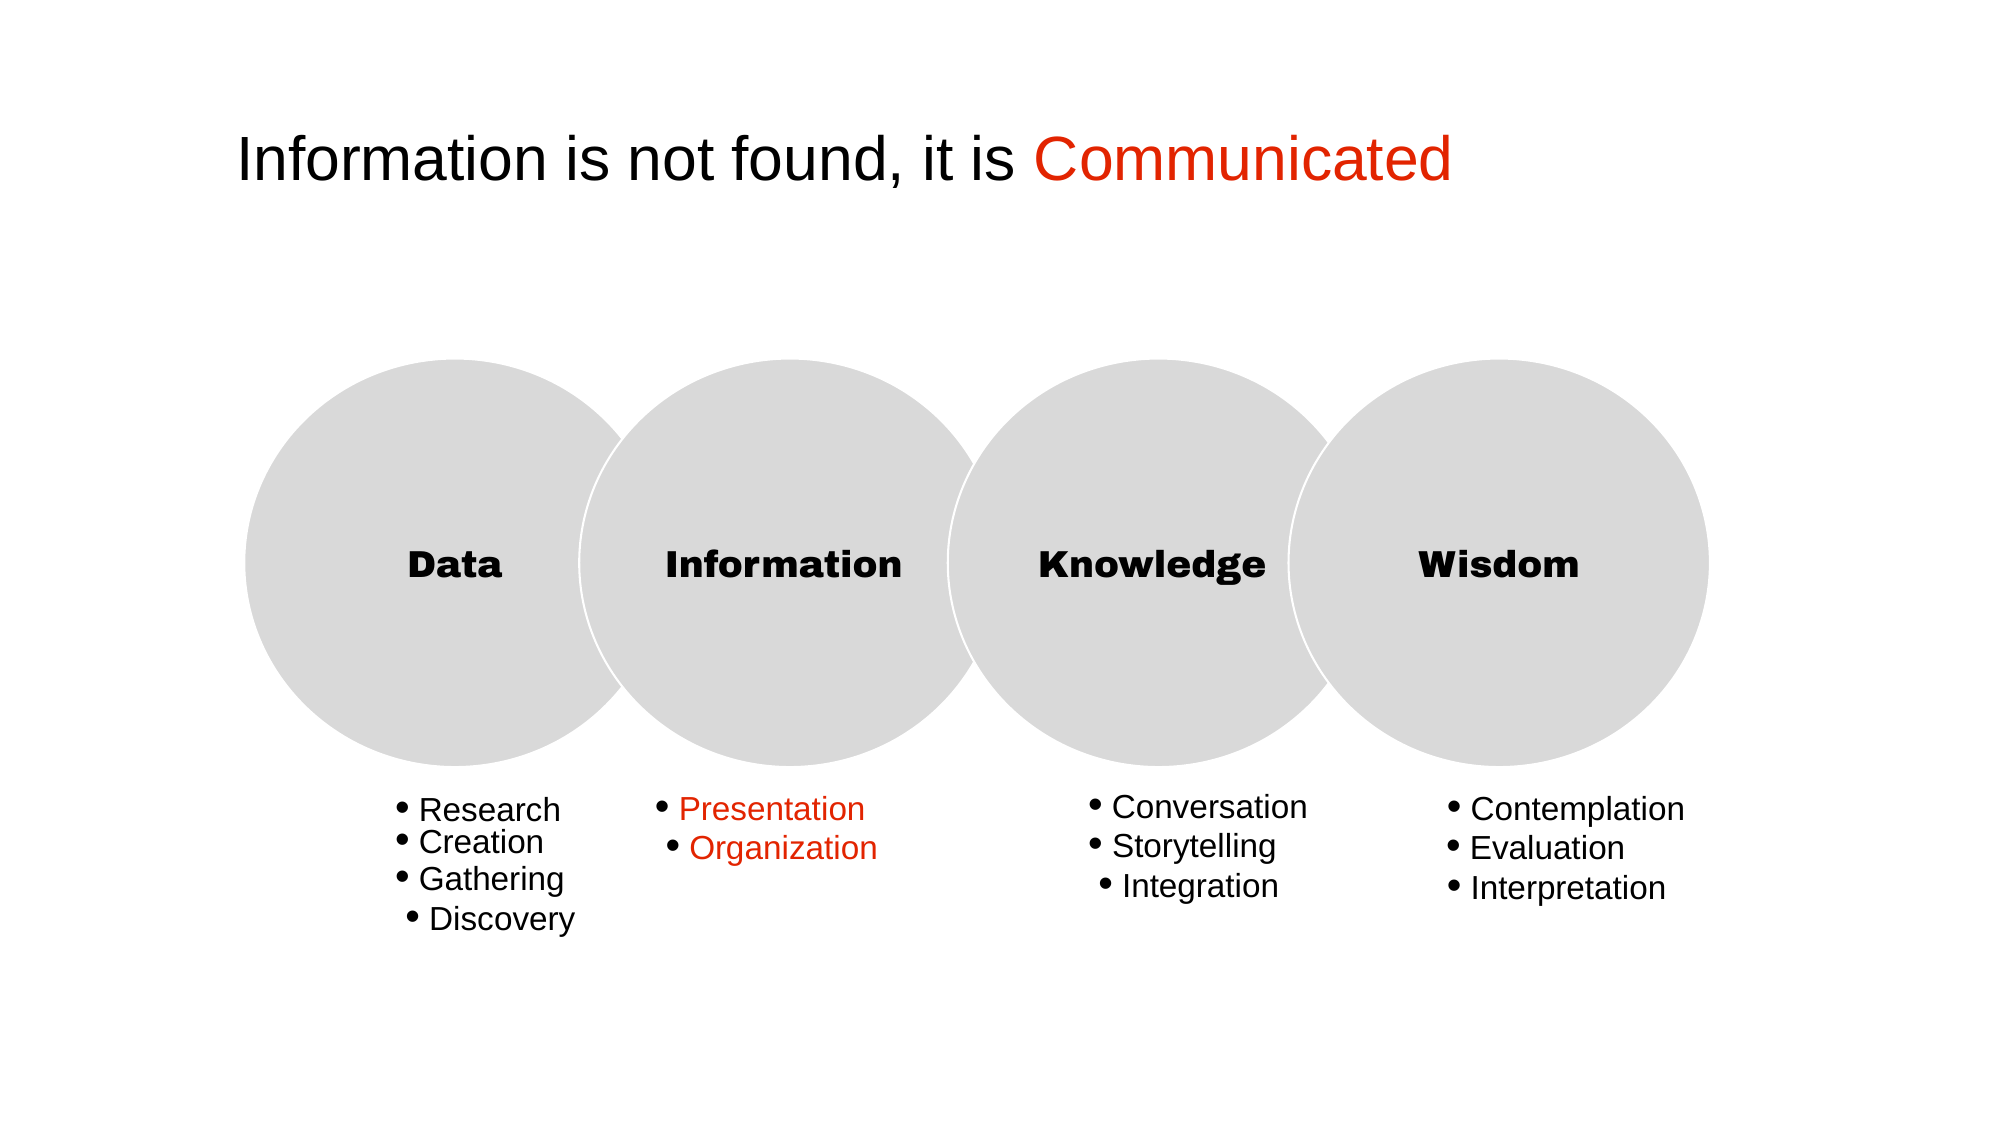

Information is not found, it is Communicated

Wisdom
Knowledge
Information
Data
• Conversation

• Research

• Presentation

• Contemplation

• Storytelling

• Creation

• Organization

• Evaluation

• Integration

• Gathering

• Interpretation

• Discovery